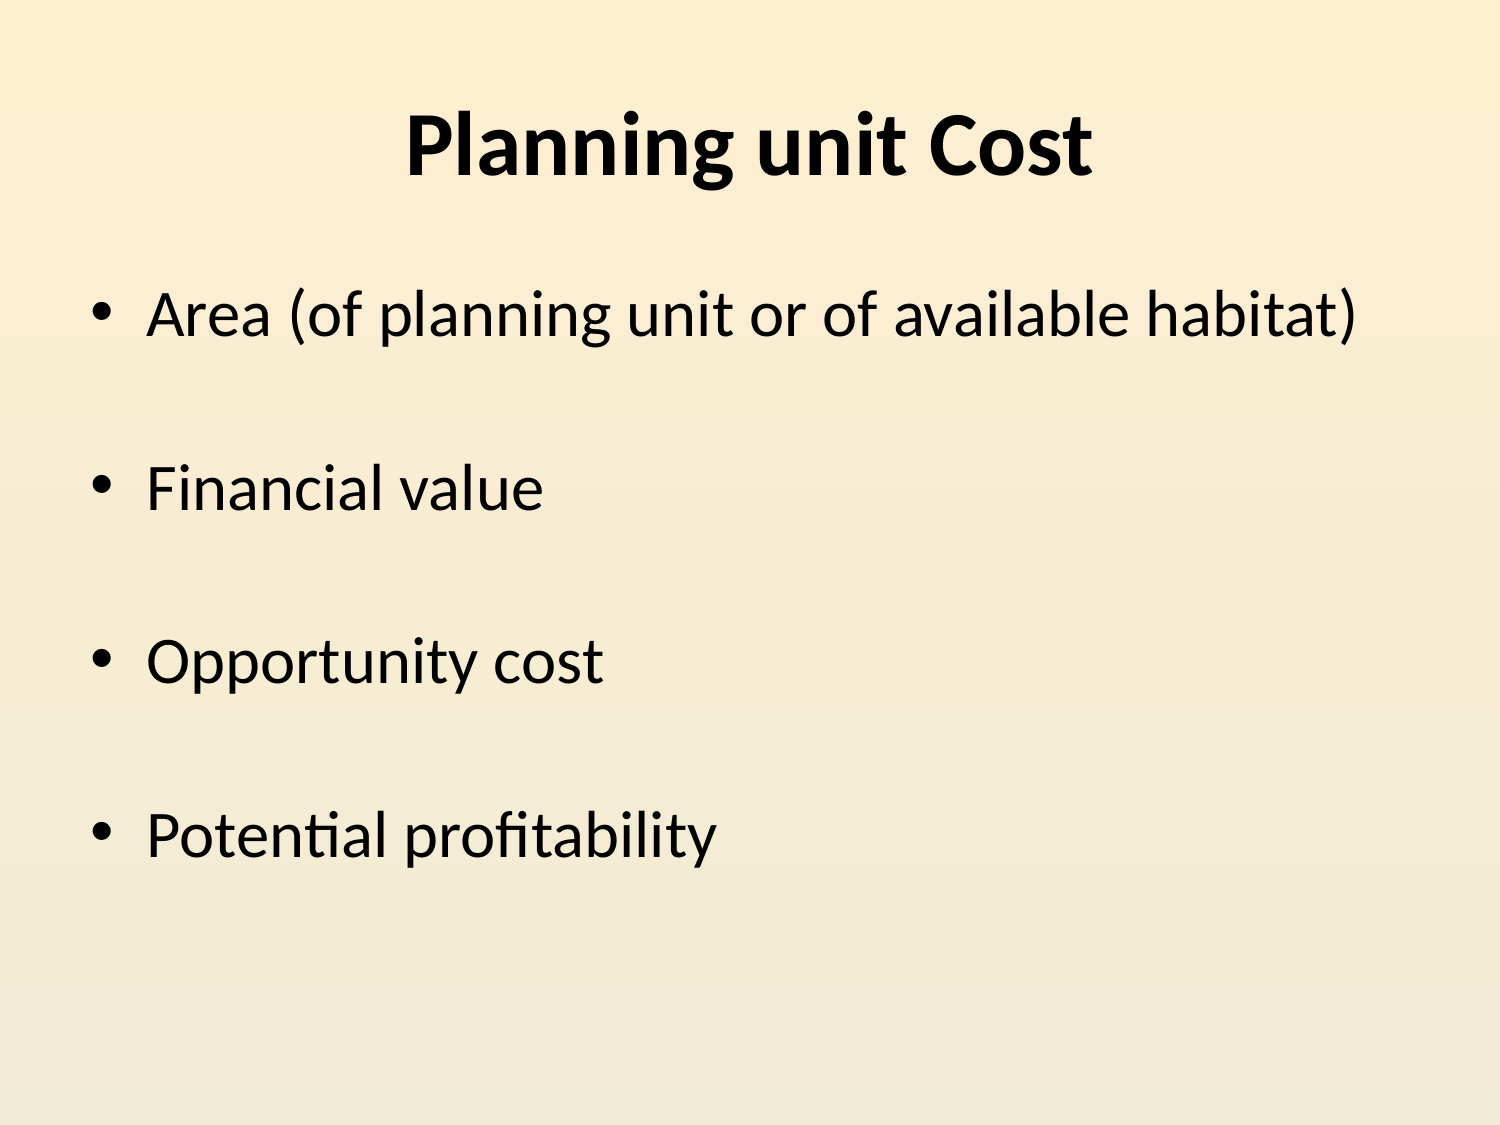

# Planning unit Cost
Area (of planning unit or of available habitat)
Financial value
Opportunity cost
Potential profitability